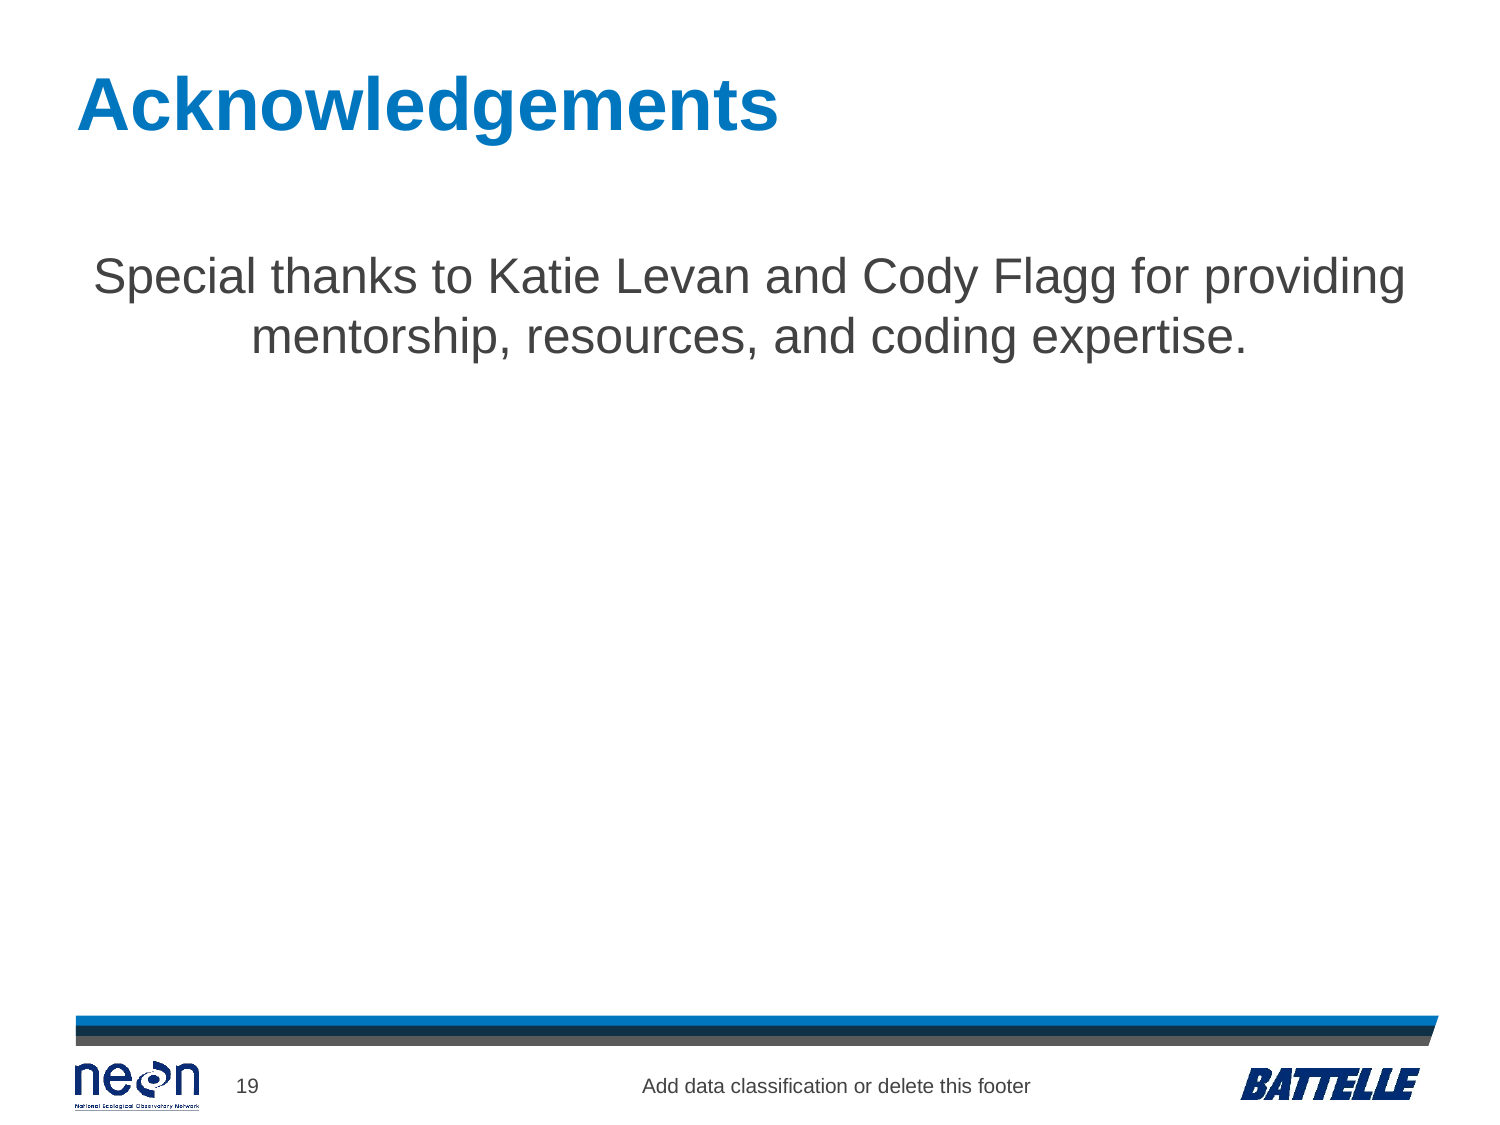

# Acknowledgements
Special thanks to Katie Levan and Cody Flagg for providing mentorship, resources, and coding expertise.
19
Add data classification or delete this footer